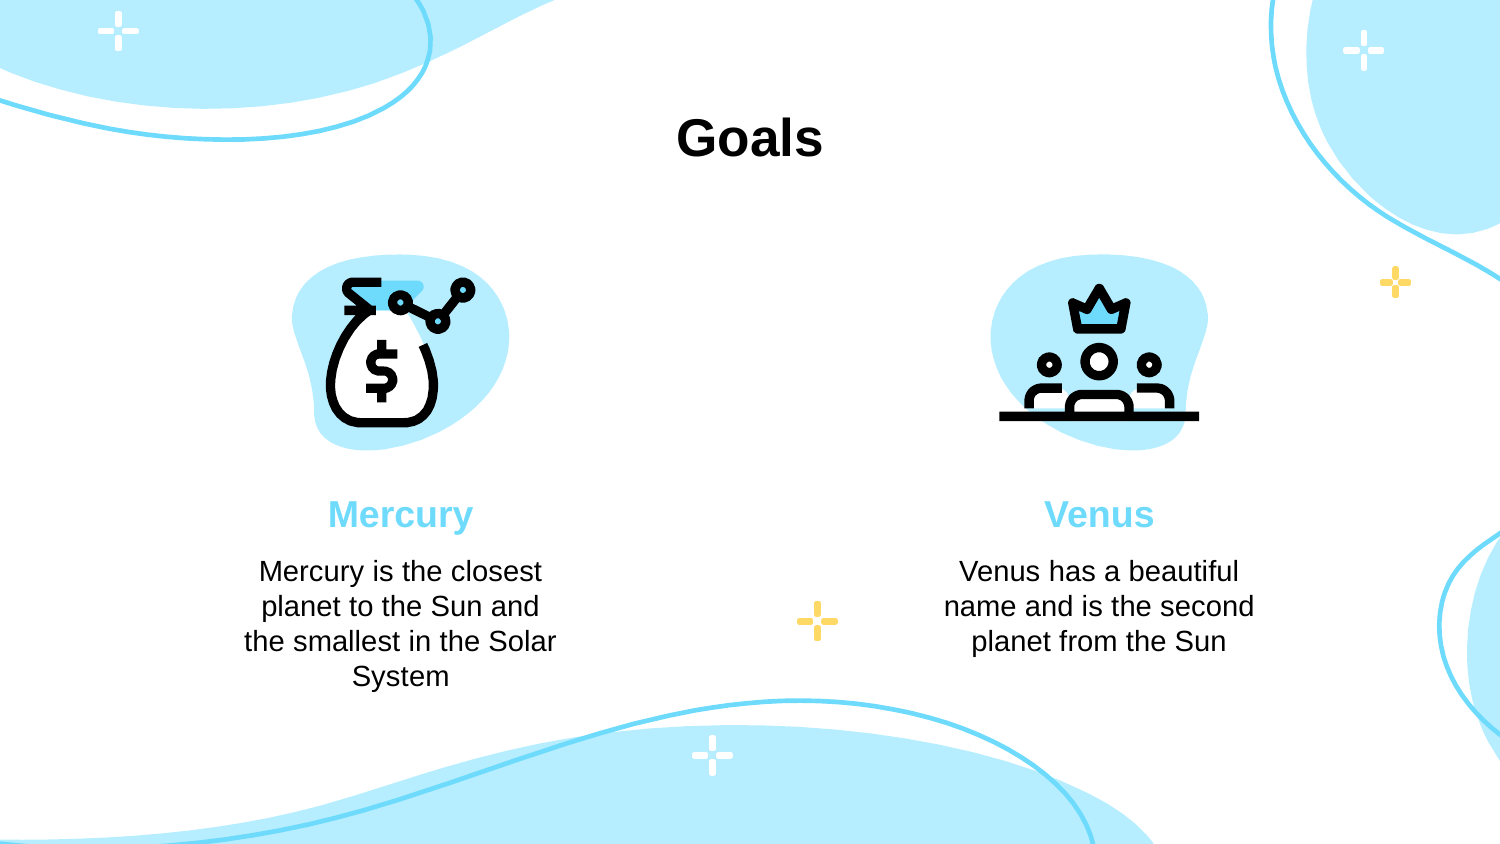

# Goals

Mercury
Venus
Mercury is the closest planet to the Sun and the smallest in the Solar System

Venus has a beautiful name and is the second planet from the Sun